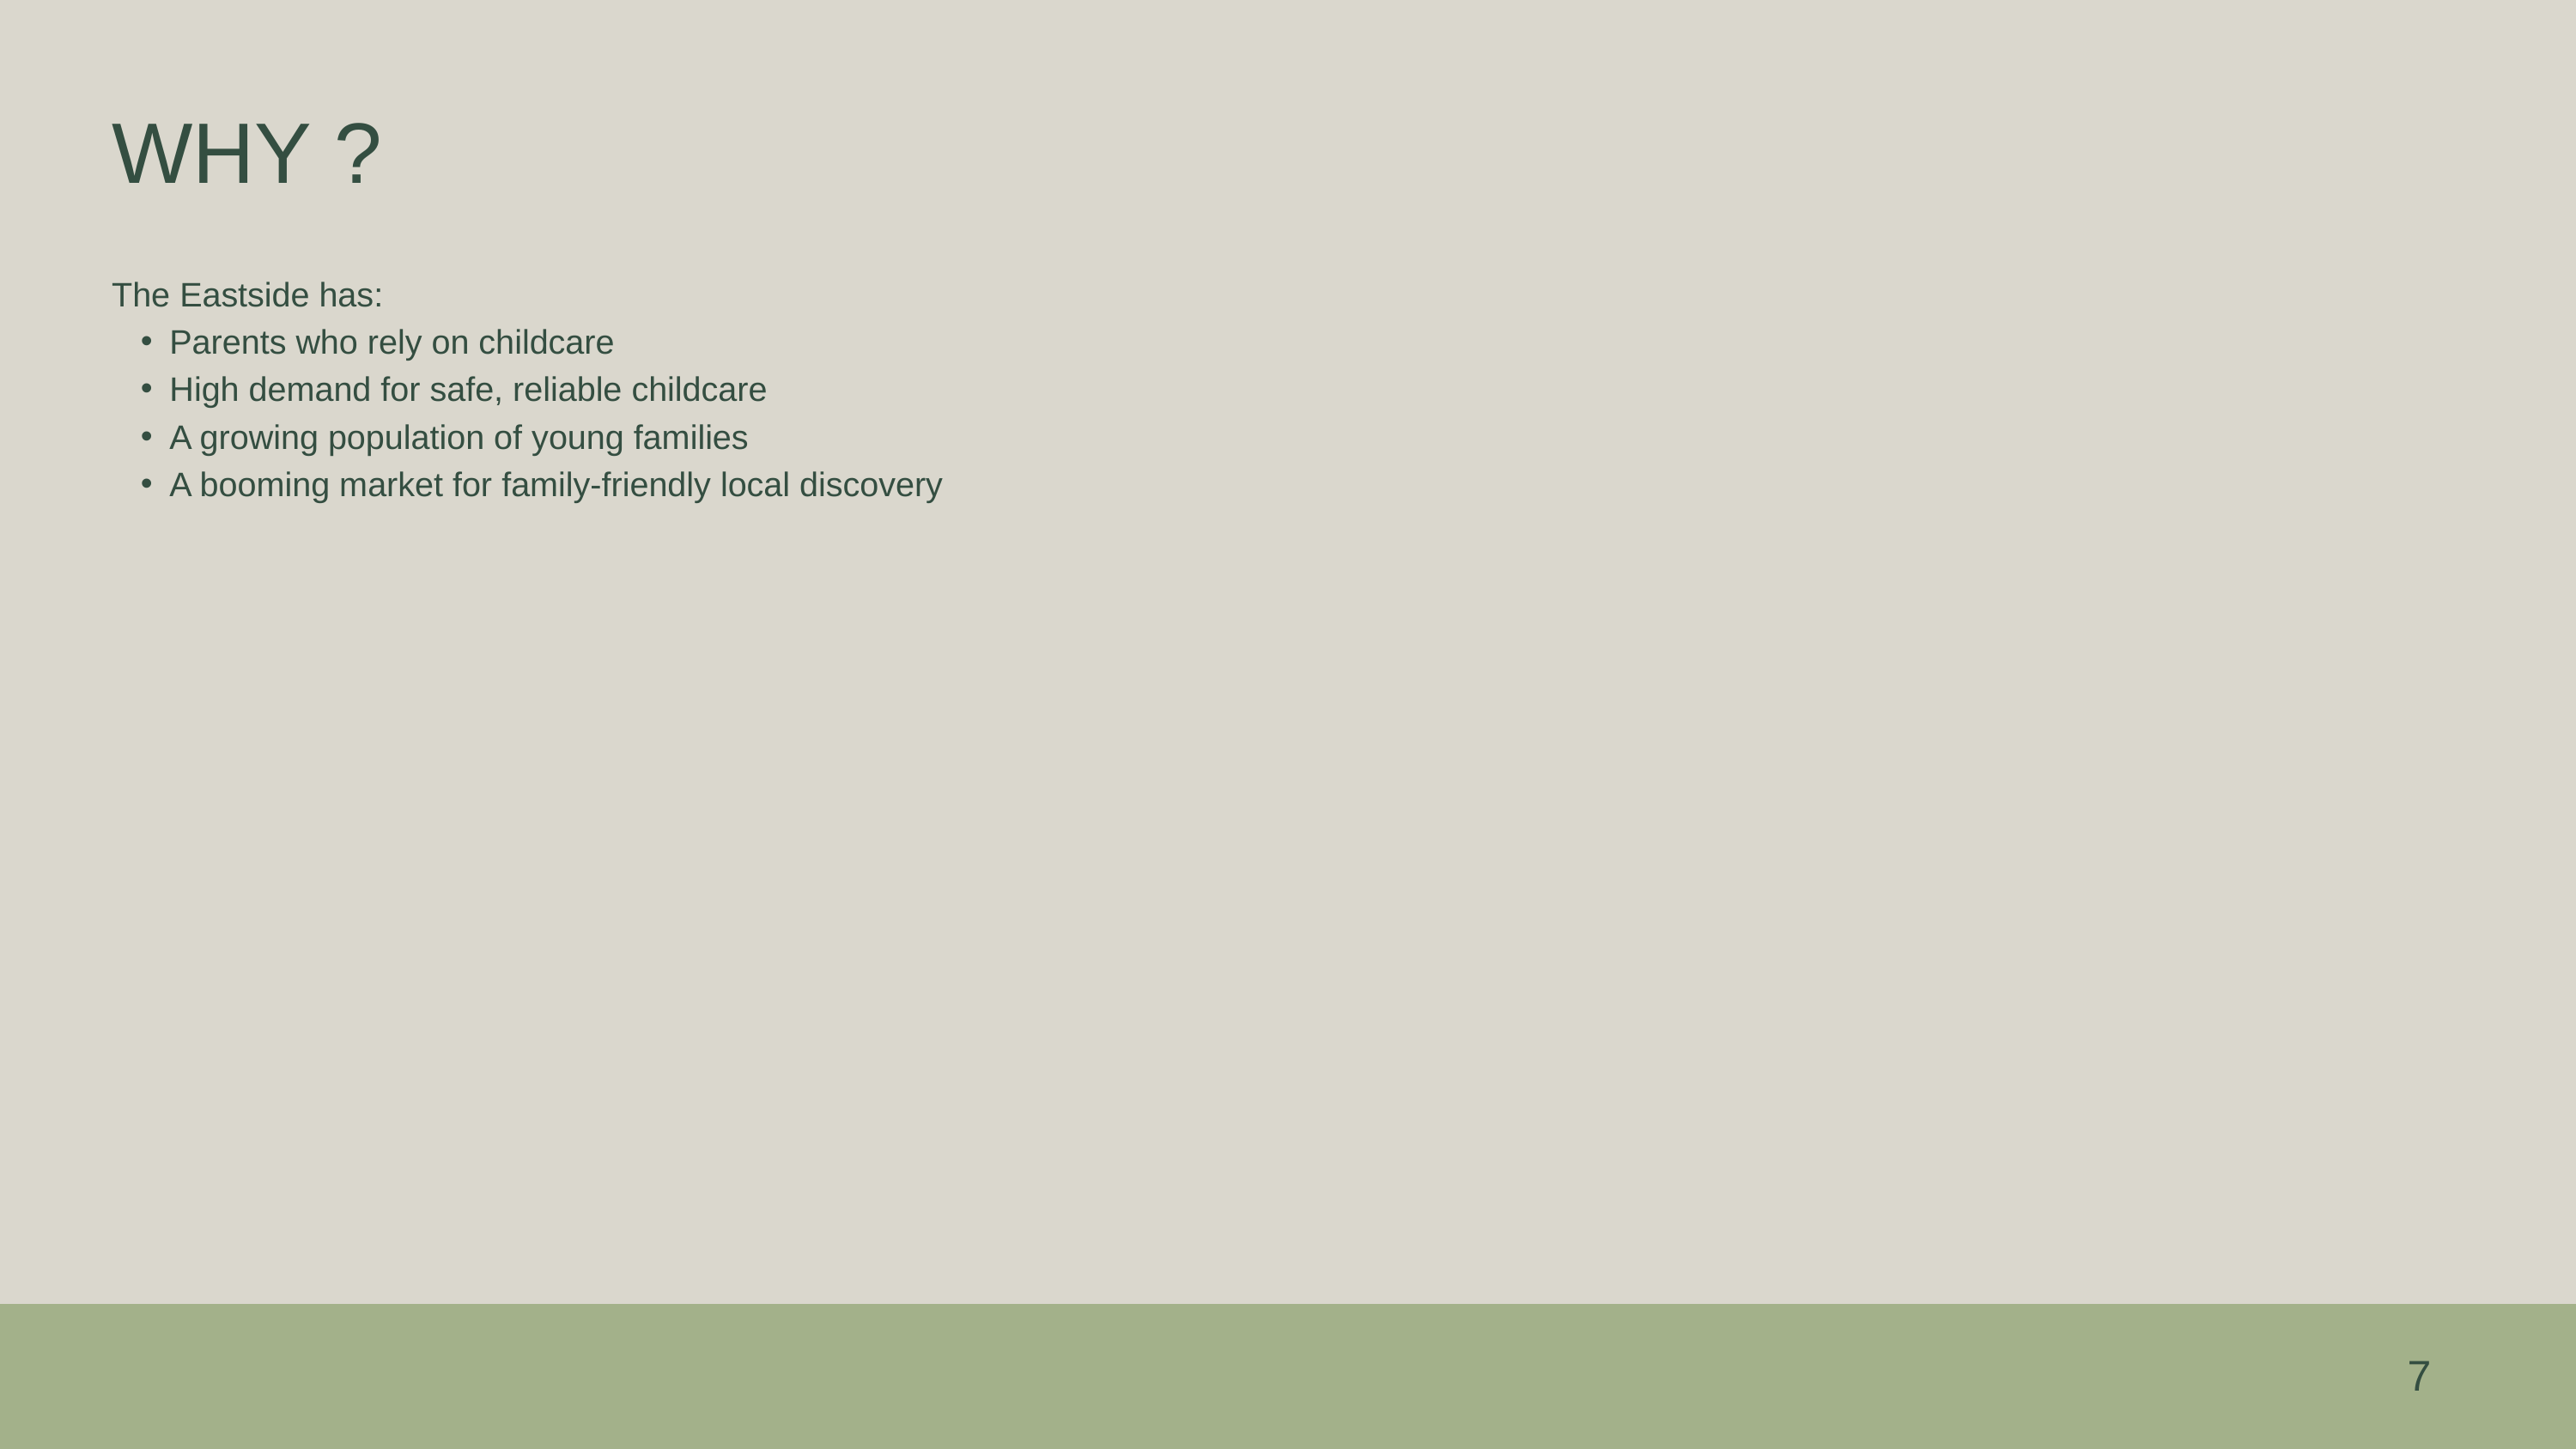

WHY ?
The Eastside has:
Parents who rely on childcare
High demand for safe, reliable childcare
A growing population of young families
A booming market for family-friendly local discovery

7